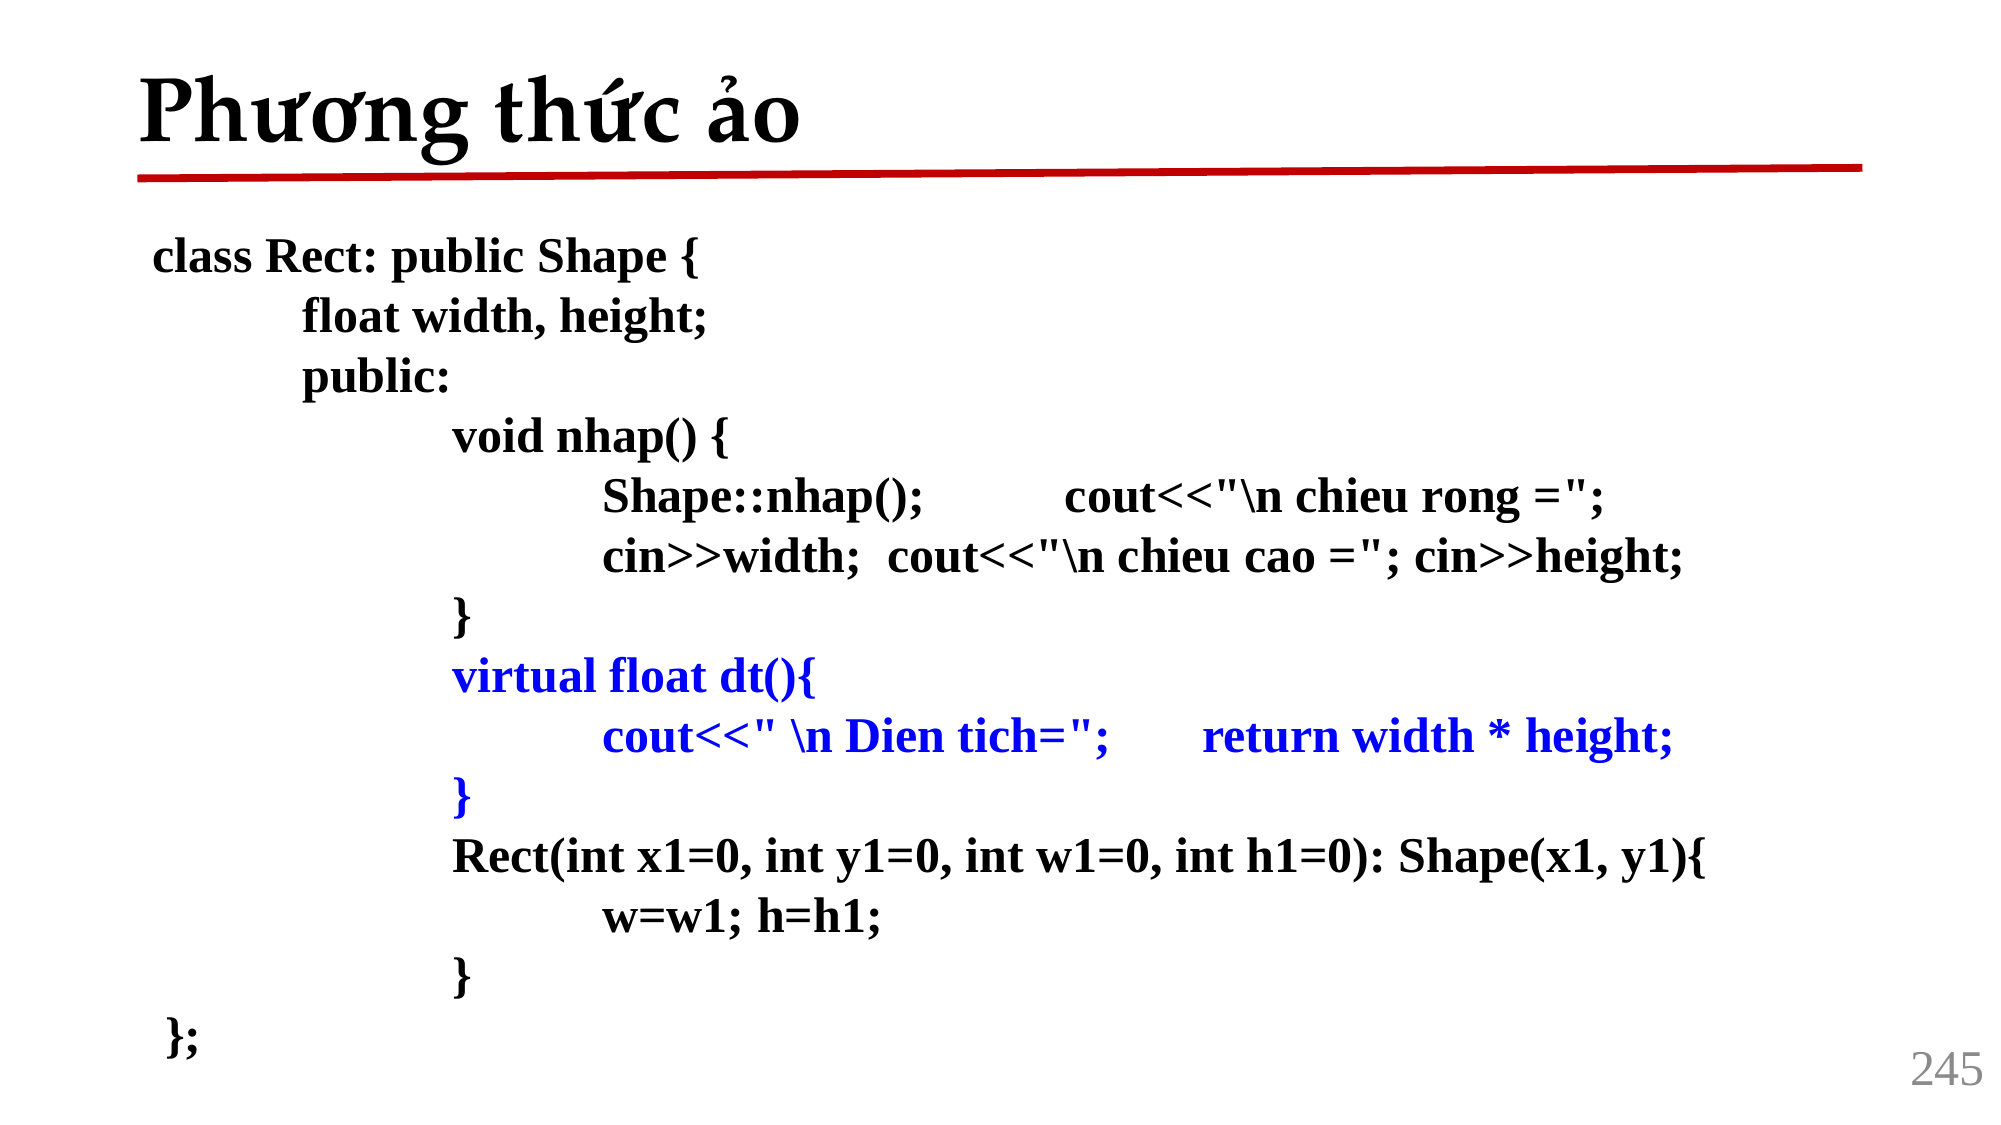

# Phương thức ảo
class Rect: public Shape {
 	float width, height;
 	public:
 		void nhap() {
 		 	Shape::nhap();	 cout<<"\n chieu rong =";
			cin>>width;  cout<<"\n chieu cao ="; cin>>height;
		}
		virtual float dt(){
			cout<<" \n Dien tich="; 	return width * height;
		}
		Rect(int x1=0, int y1=0, int w1=0, int h1=0): Shape(x1, y1){
			w=w1; h=h1;
		}
 };
245